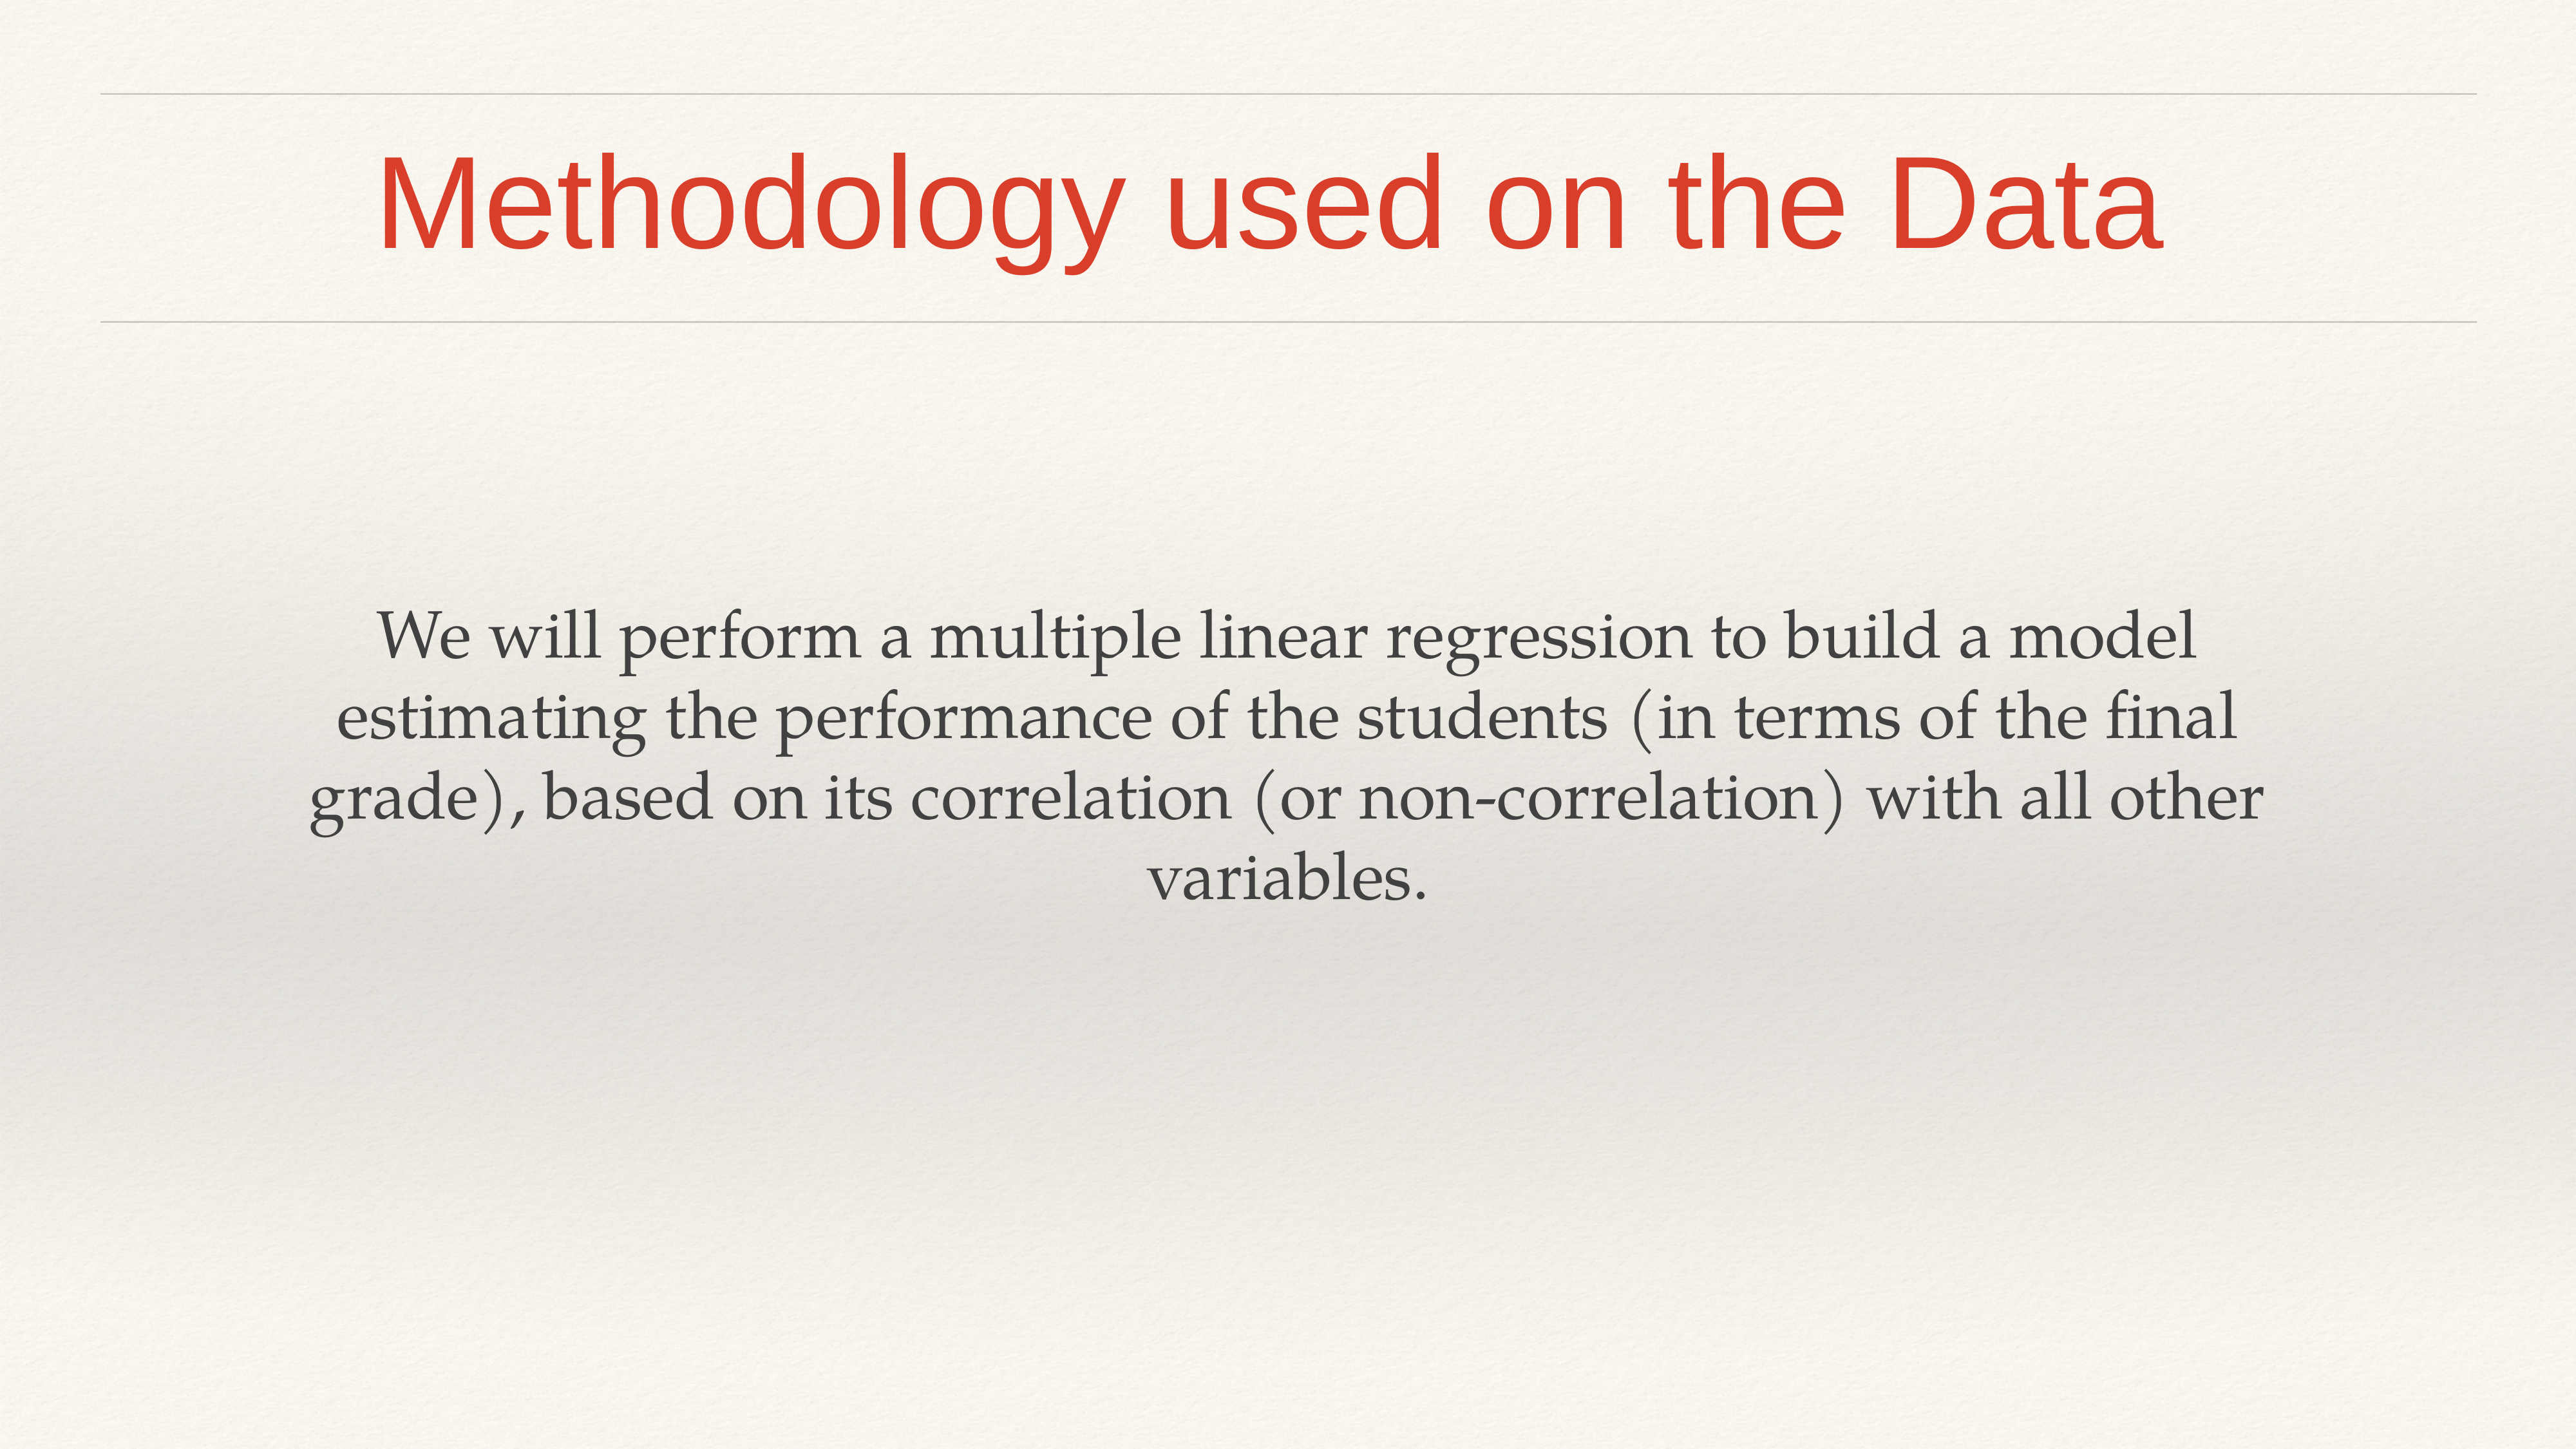

Methodology used on the Data
We will perform a multiple linear regression to build a model estimating the performance of the students (in terms of the final grade), based on its correlation (or non-correlation) with all other variables.